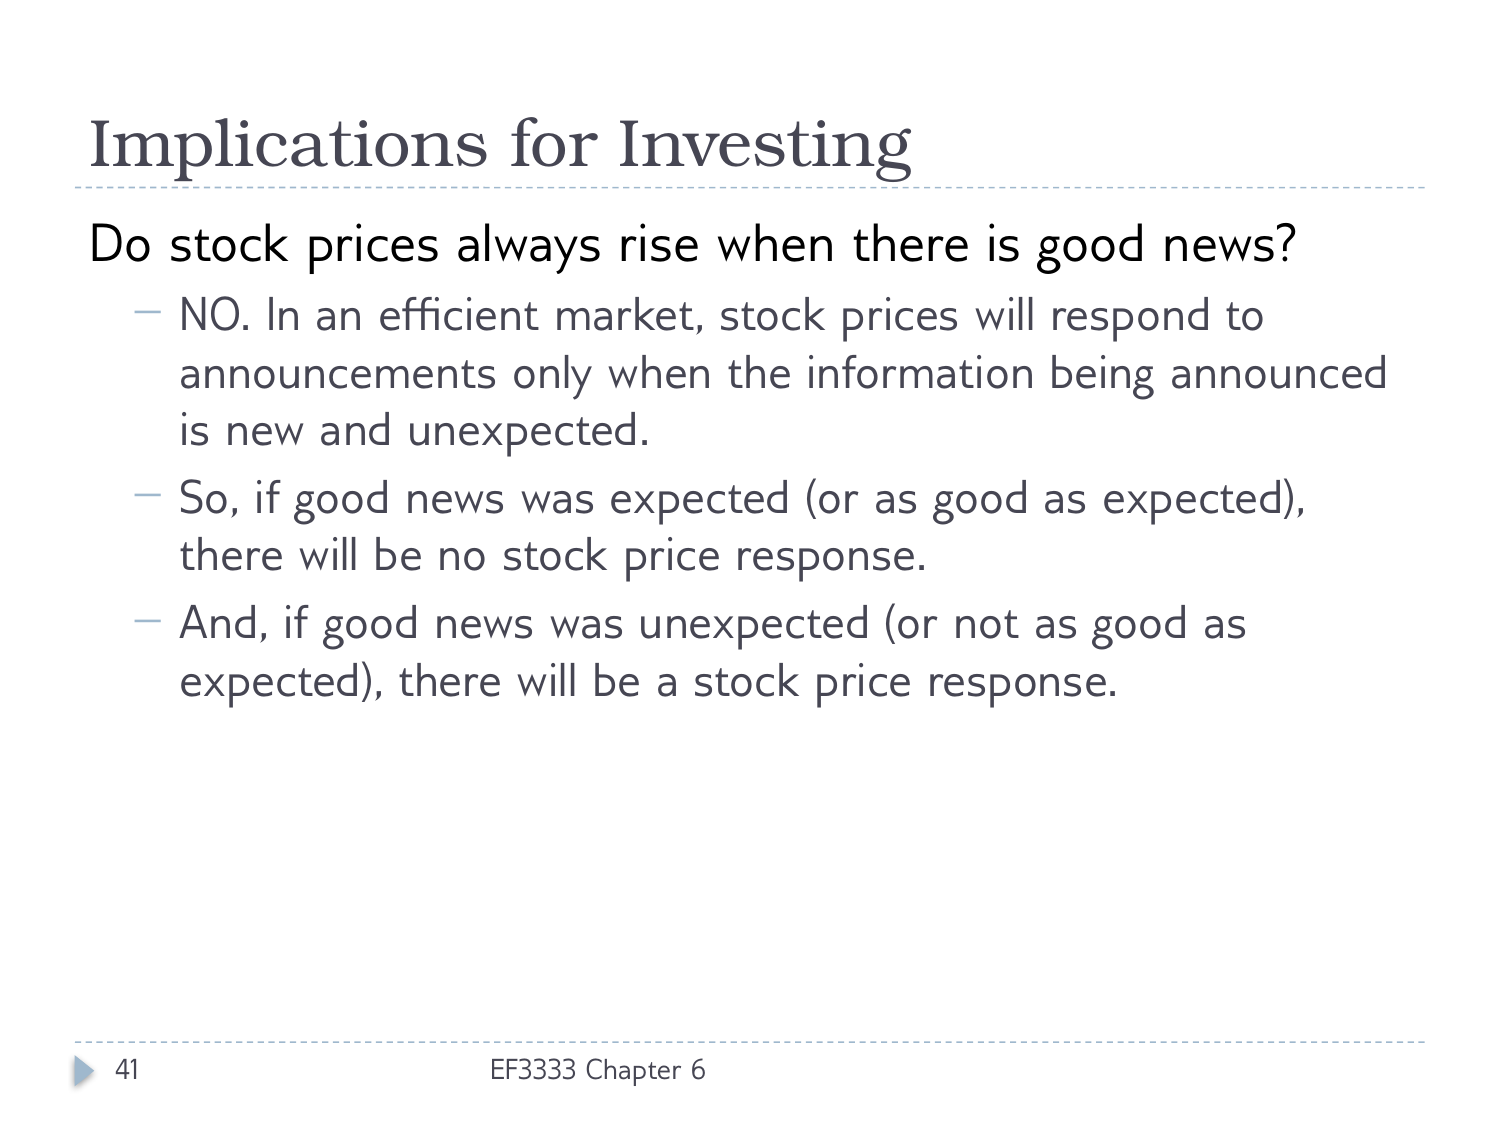

# Implications for Investing
Do stock prices always rise when there is good news?
NO. In an efficient market, stock prices will respond to announcements only when the information being announced is new and unexpected.
So, if good news was expected (or as good as expected), there will be no stock price response.
And, if good news was unexpected (or not as good as expected), there will be a stock price response.
41
EF3333 Chapter 6